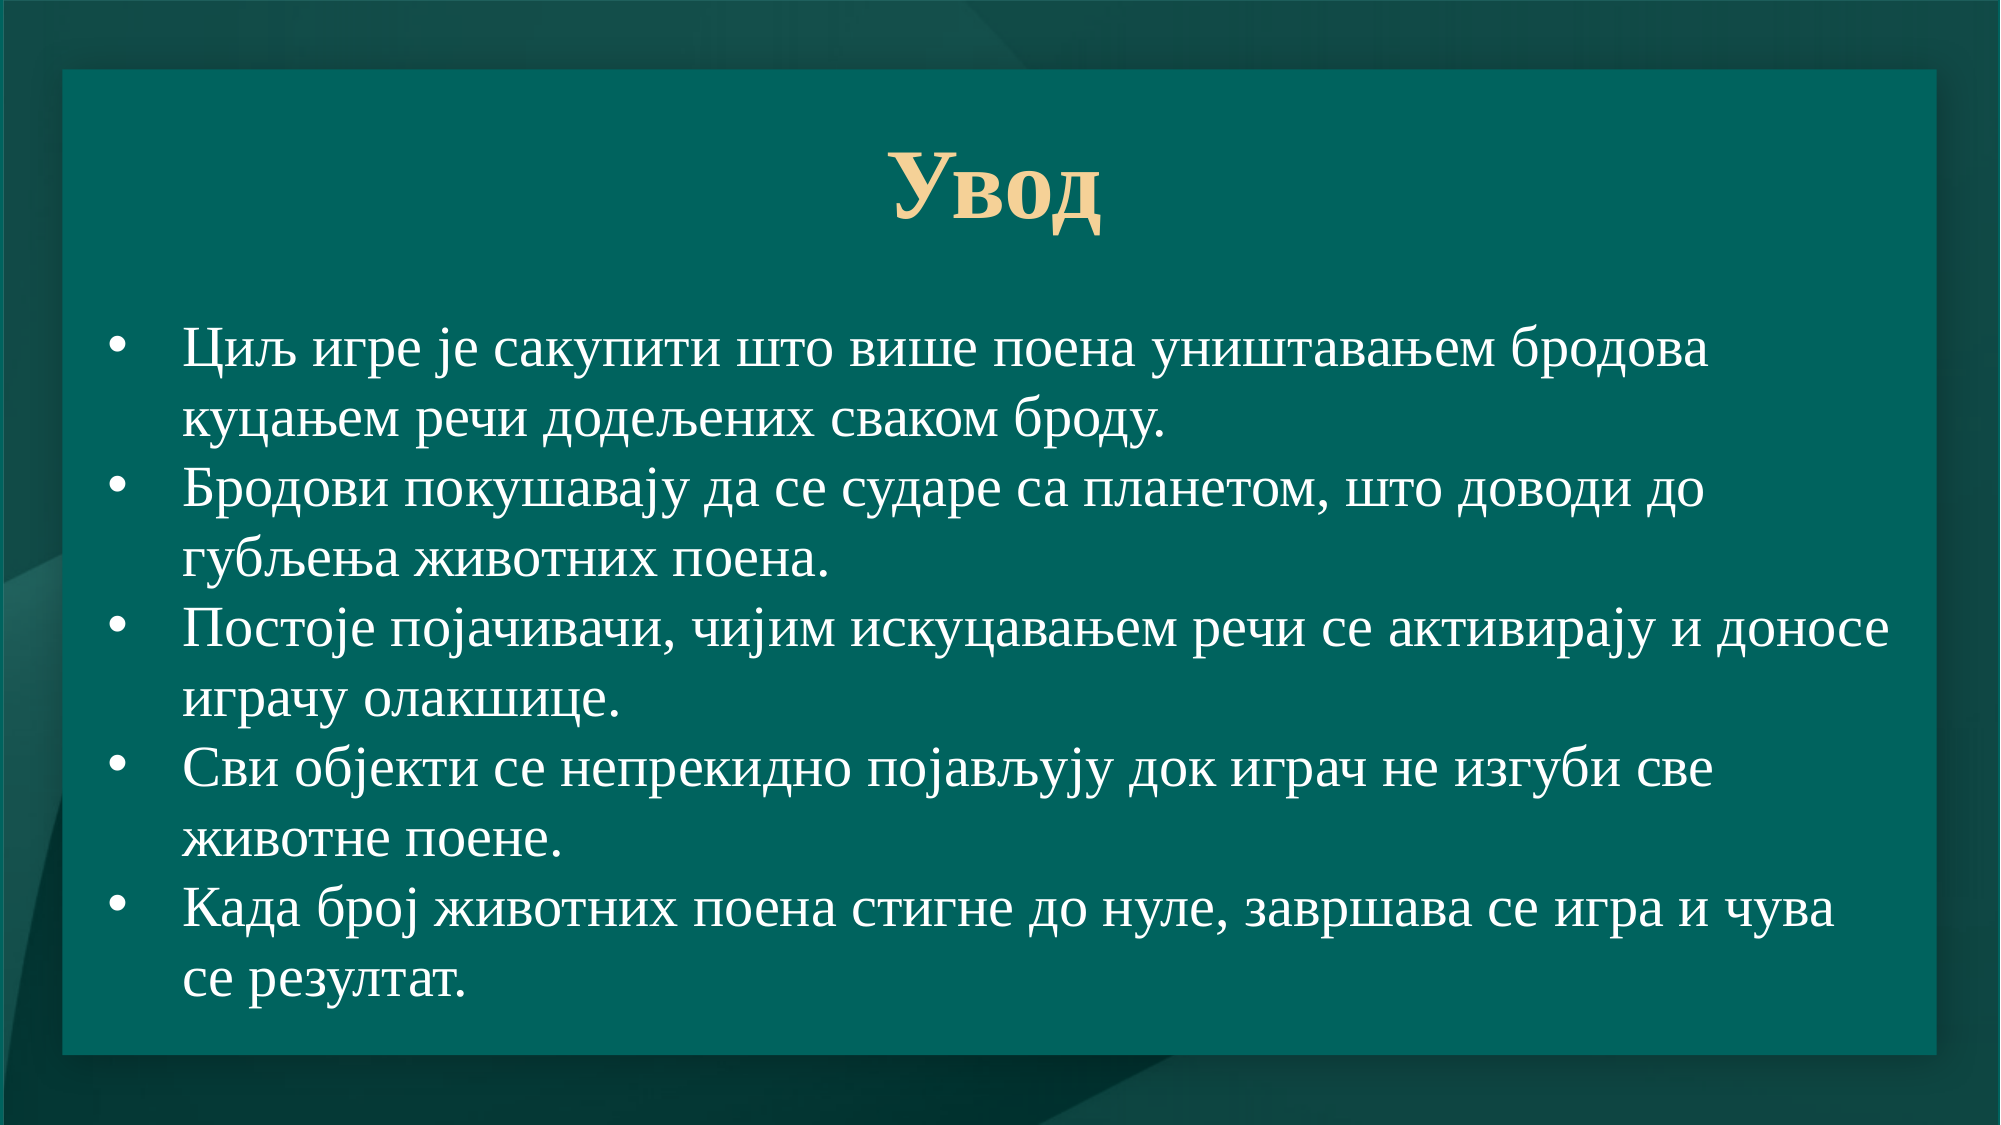

# Увод
Циљ игре је сакупити што више поена уништавањем бродова куцањем речи додељених сваком броду.
Бродови покушавају да се сударе са планетом, што доводи до губљења животних поена.
Постоје појачивачи, чијим искуцавањем речи се активирају и доносе играчу олакшице.
Сви објекти се непрекидно појављују док играч не изгуби све животне поене.
Када број животних поена стигне до нуле, завршава се игра и чува се резултат.